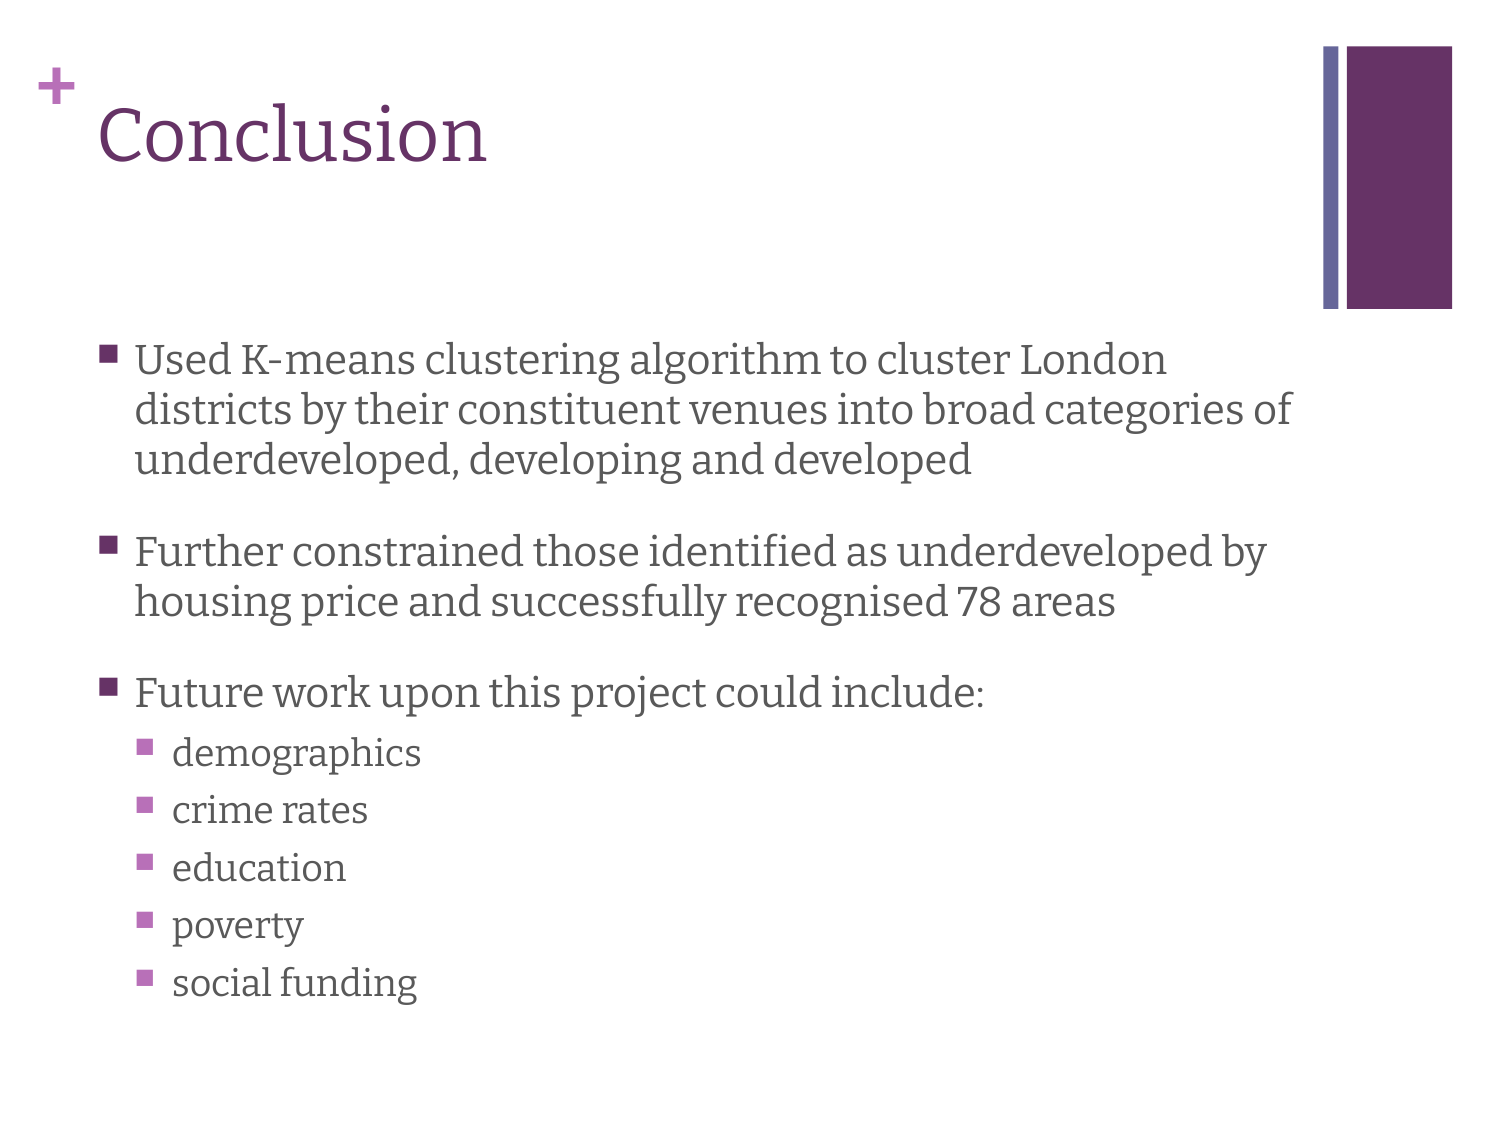

# Conclusion
Used K-means clustering algorithm to cluster London districts by their constituent venues into broad categories of underdeveloped, developing and developed
Further constrained those identified as underdeveloped by housing price and successfully recognised 78 areas
Future work upon this project could include:
demographics
crime rates
education
poverty
social funding